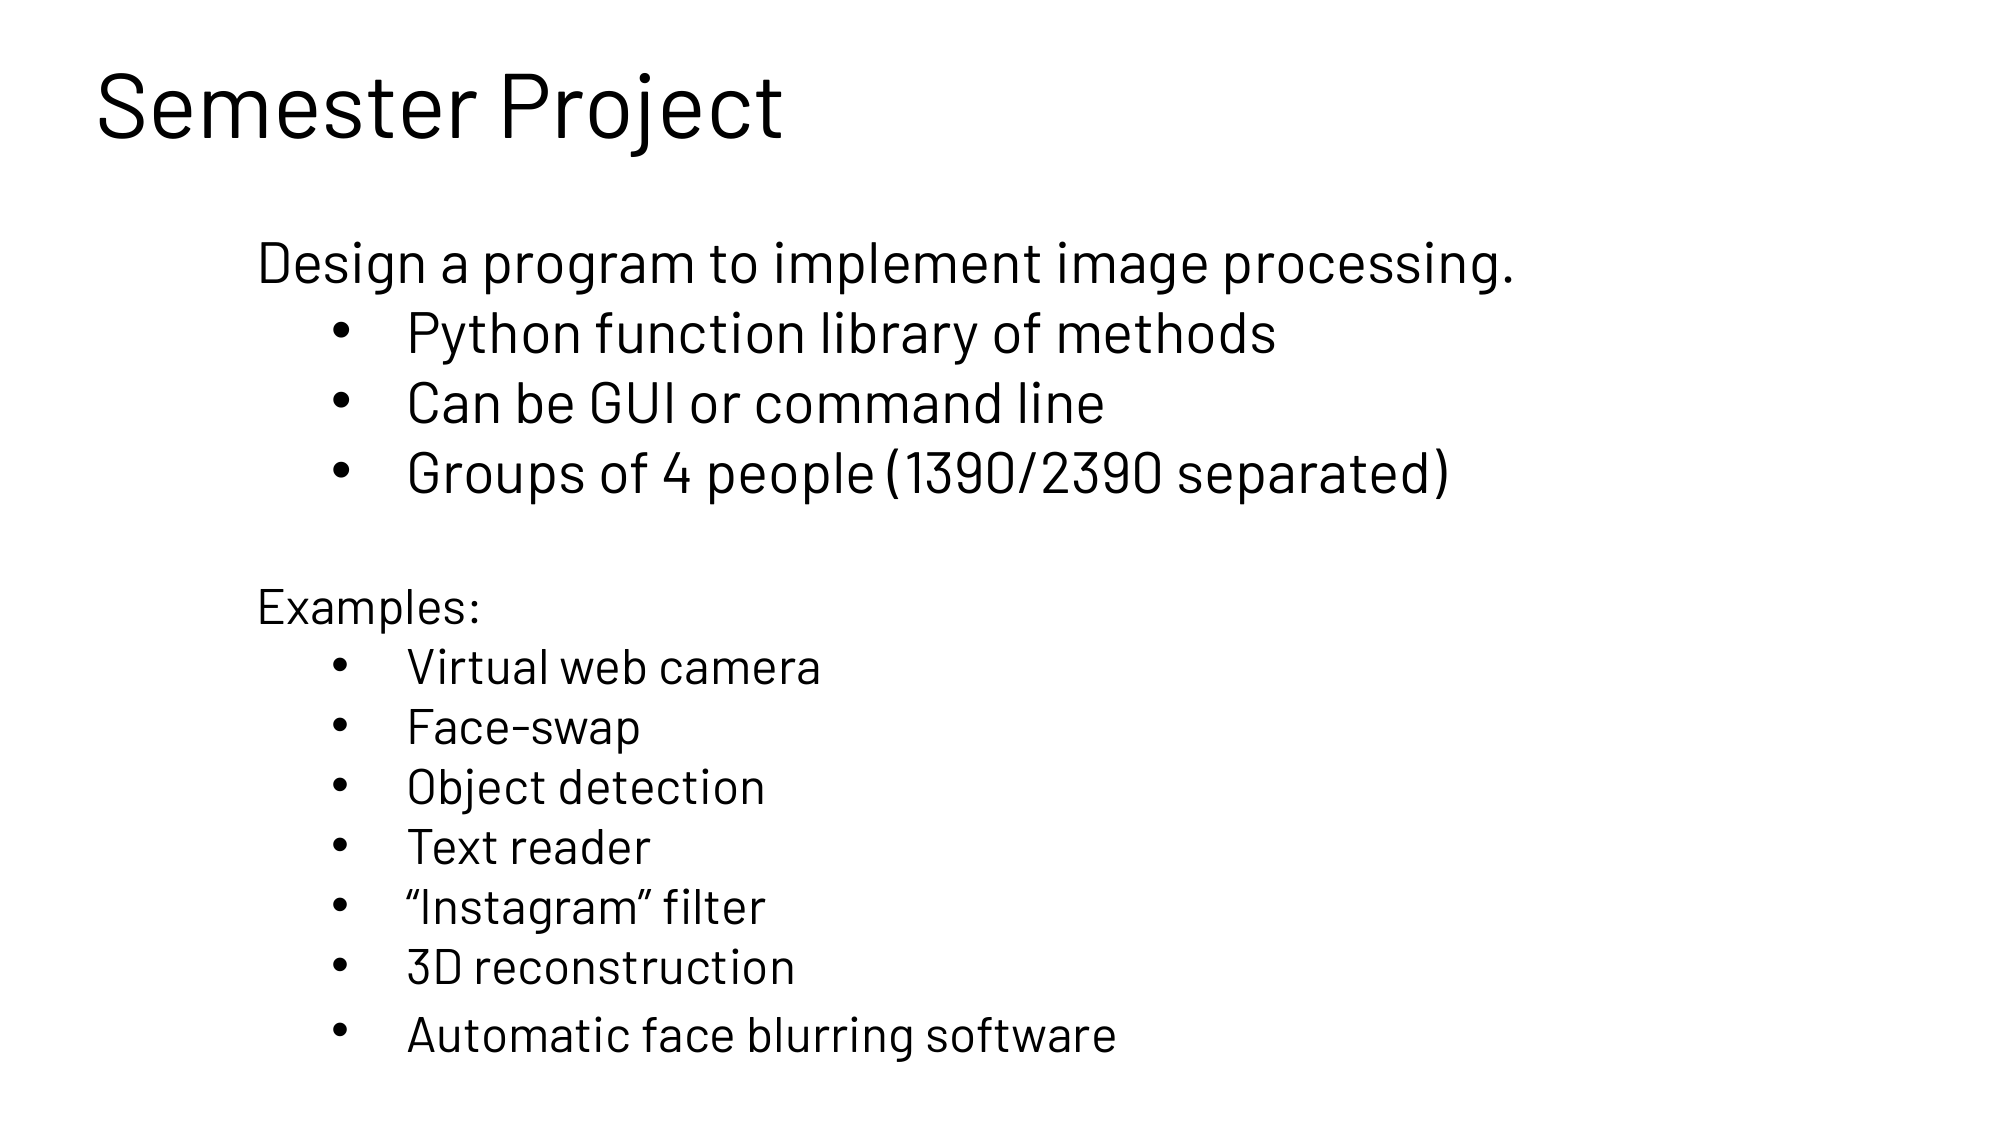

# Semester Project
Design a program to implement image processing.
Python function library of methods
Can be GUI or command line
Groups of 4 people (1390/2390 separated)

Examples:
Virtual web camera
Face-swap
Object detection
Text reader
“Instagram” filter
3D reconstruction
Automatic face blurring software